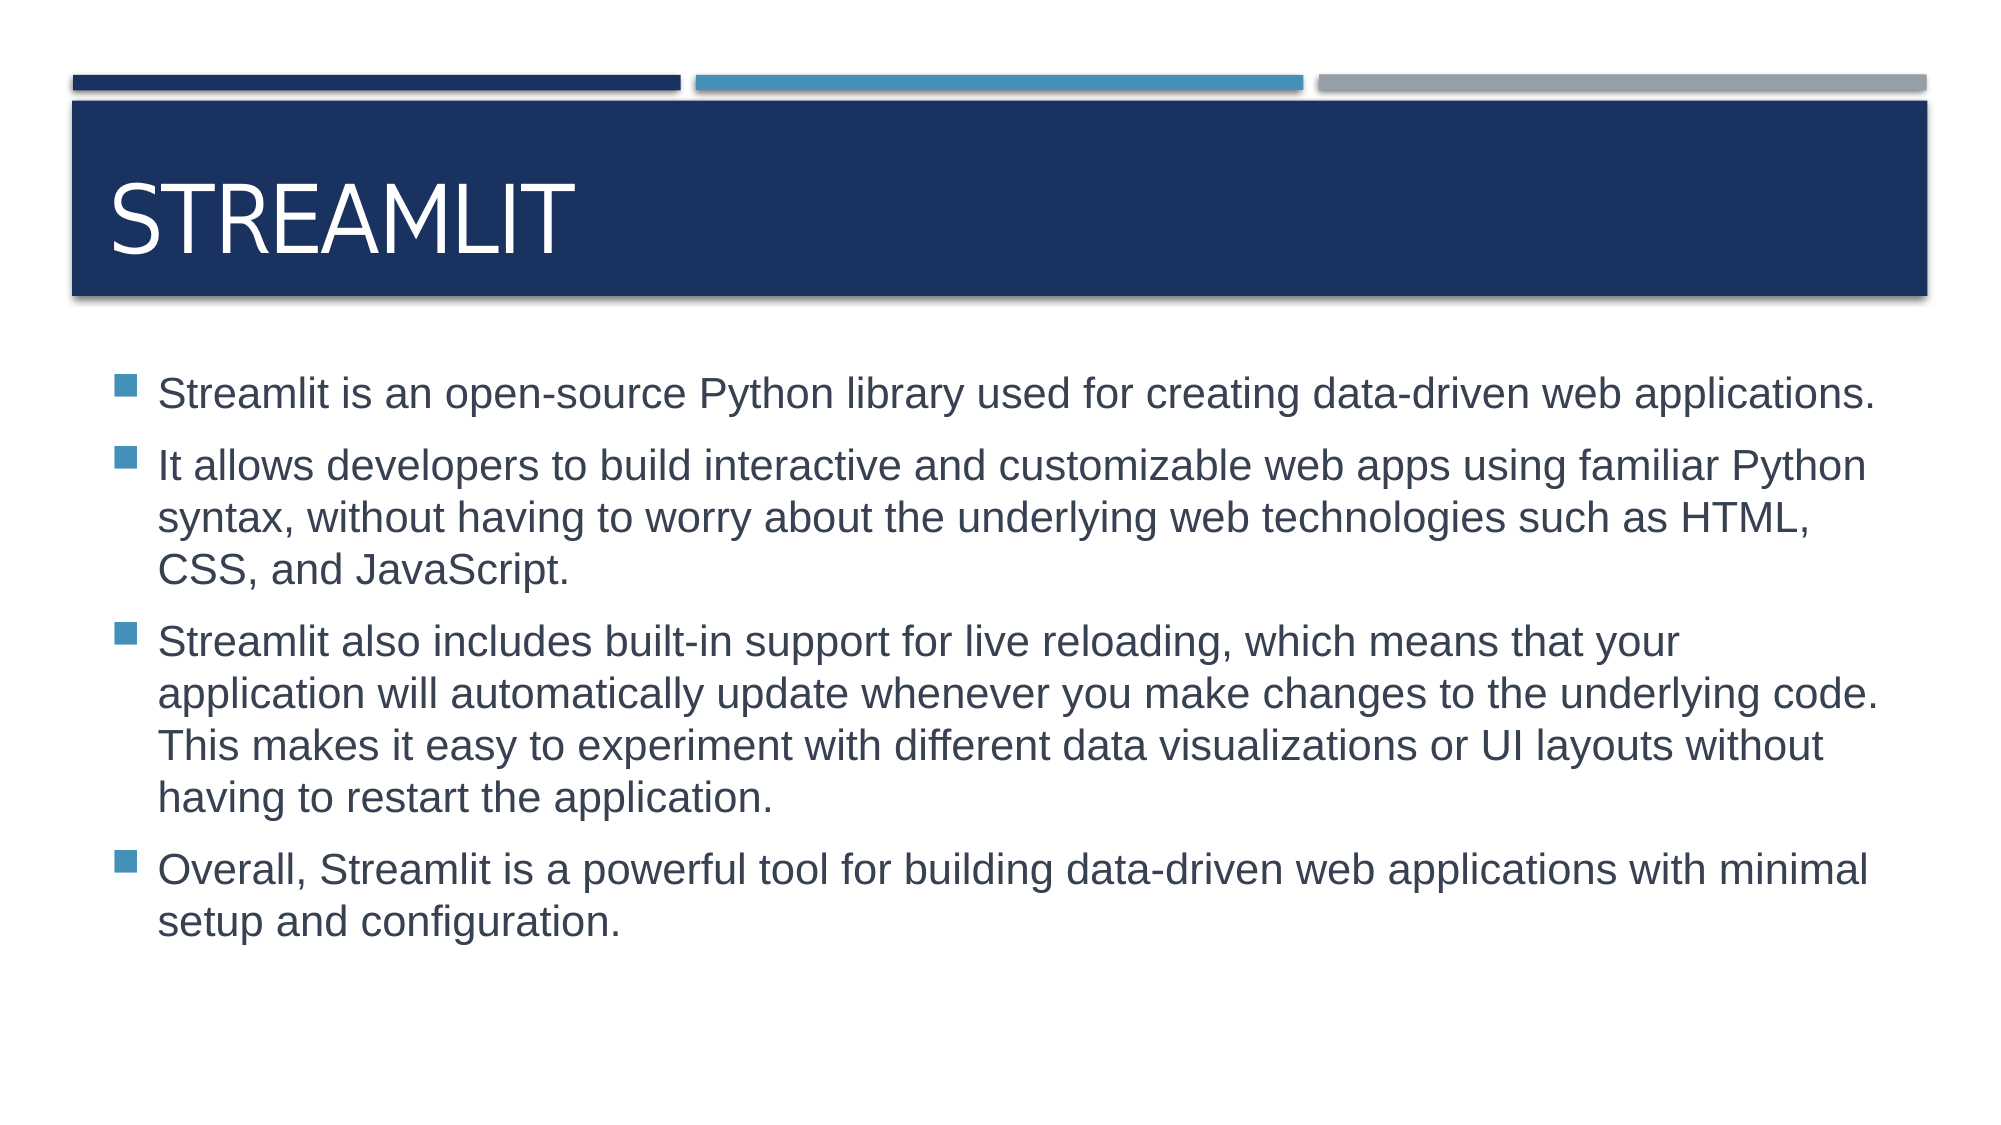

# Streamlit
Streamlit is an open-source Python library used for creating data-driven web applications.
It allows developers to build interactive and customizable web apps using familiar Python syntax, without having to worry about the underlying web technologies such as HTML, CSS, and JavaScript.
Streamlit also includes built-in support for live reloading, which means that your application will automatically update whenever you make changes to the underlying code. This makes it easy to experiment with different data visualizations or UI layouts without having to restart the application.
Overall, Streamlit is a powerful tool for building data-driven web applications with minimal setup and configuration.